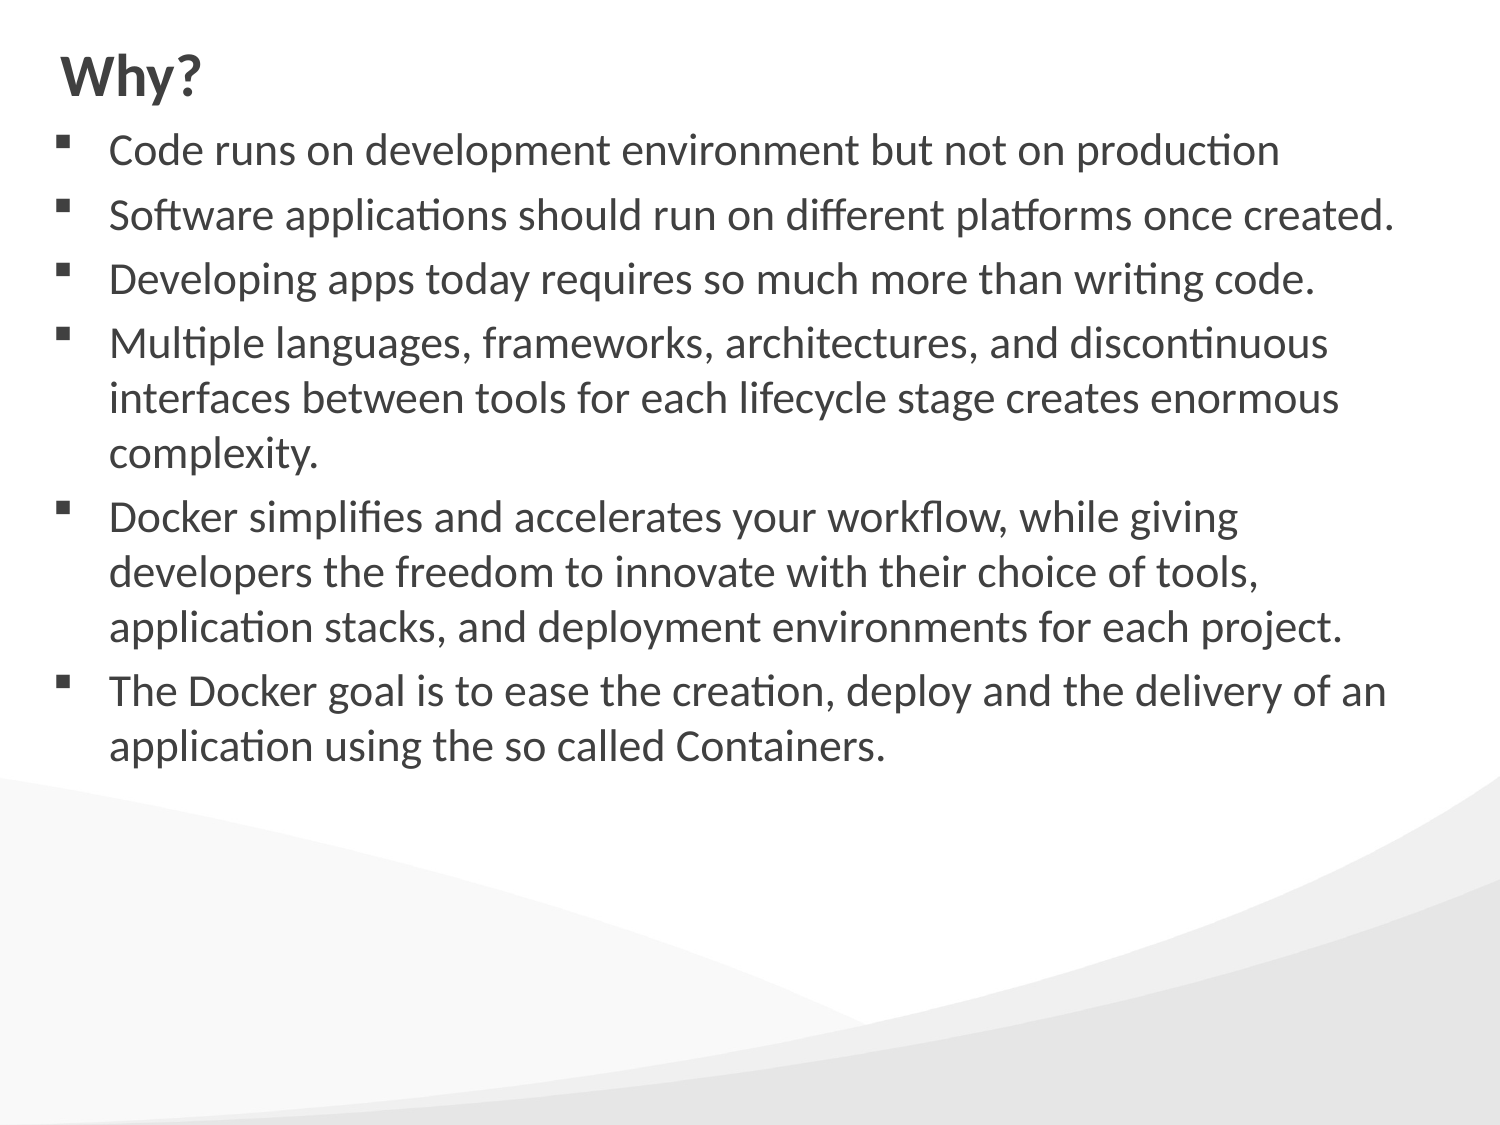

# Why?
Code runs on development environment but not on production
Software applications should run on different platforms once created.
Developing apps today requires so much more than writing code.
Multiple languages, frameworks, architectures, and discontinuous interfaces between tools for each lifecycle stage creates enormous complexity.
Docker simplifies and accelerates your workflow, while giving developers the freedom to innovate with their choice of tools, application stacks, and deployment environments for each project.
The Docker goal is to ease the creation, deploy and the delivery of an application using the so called Containers.